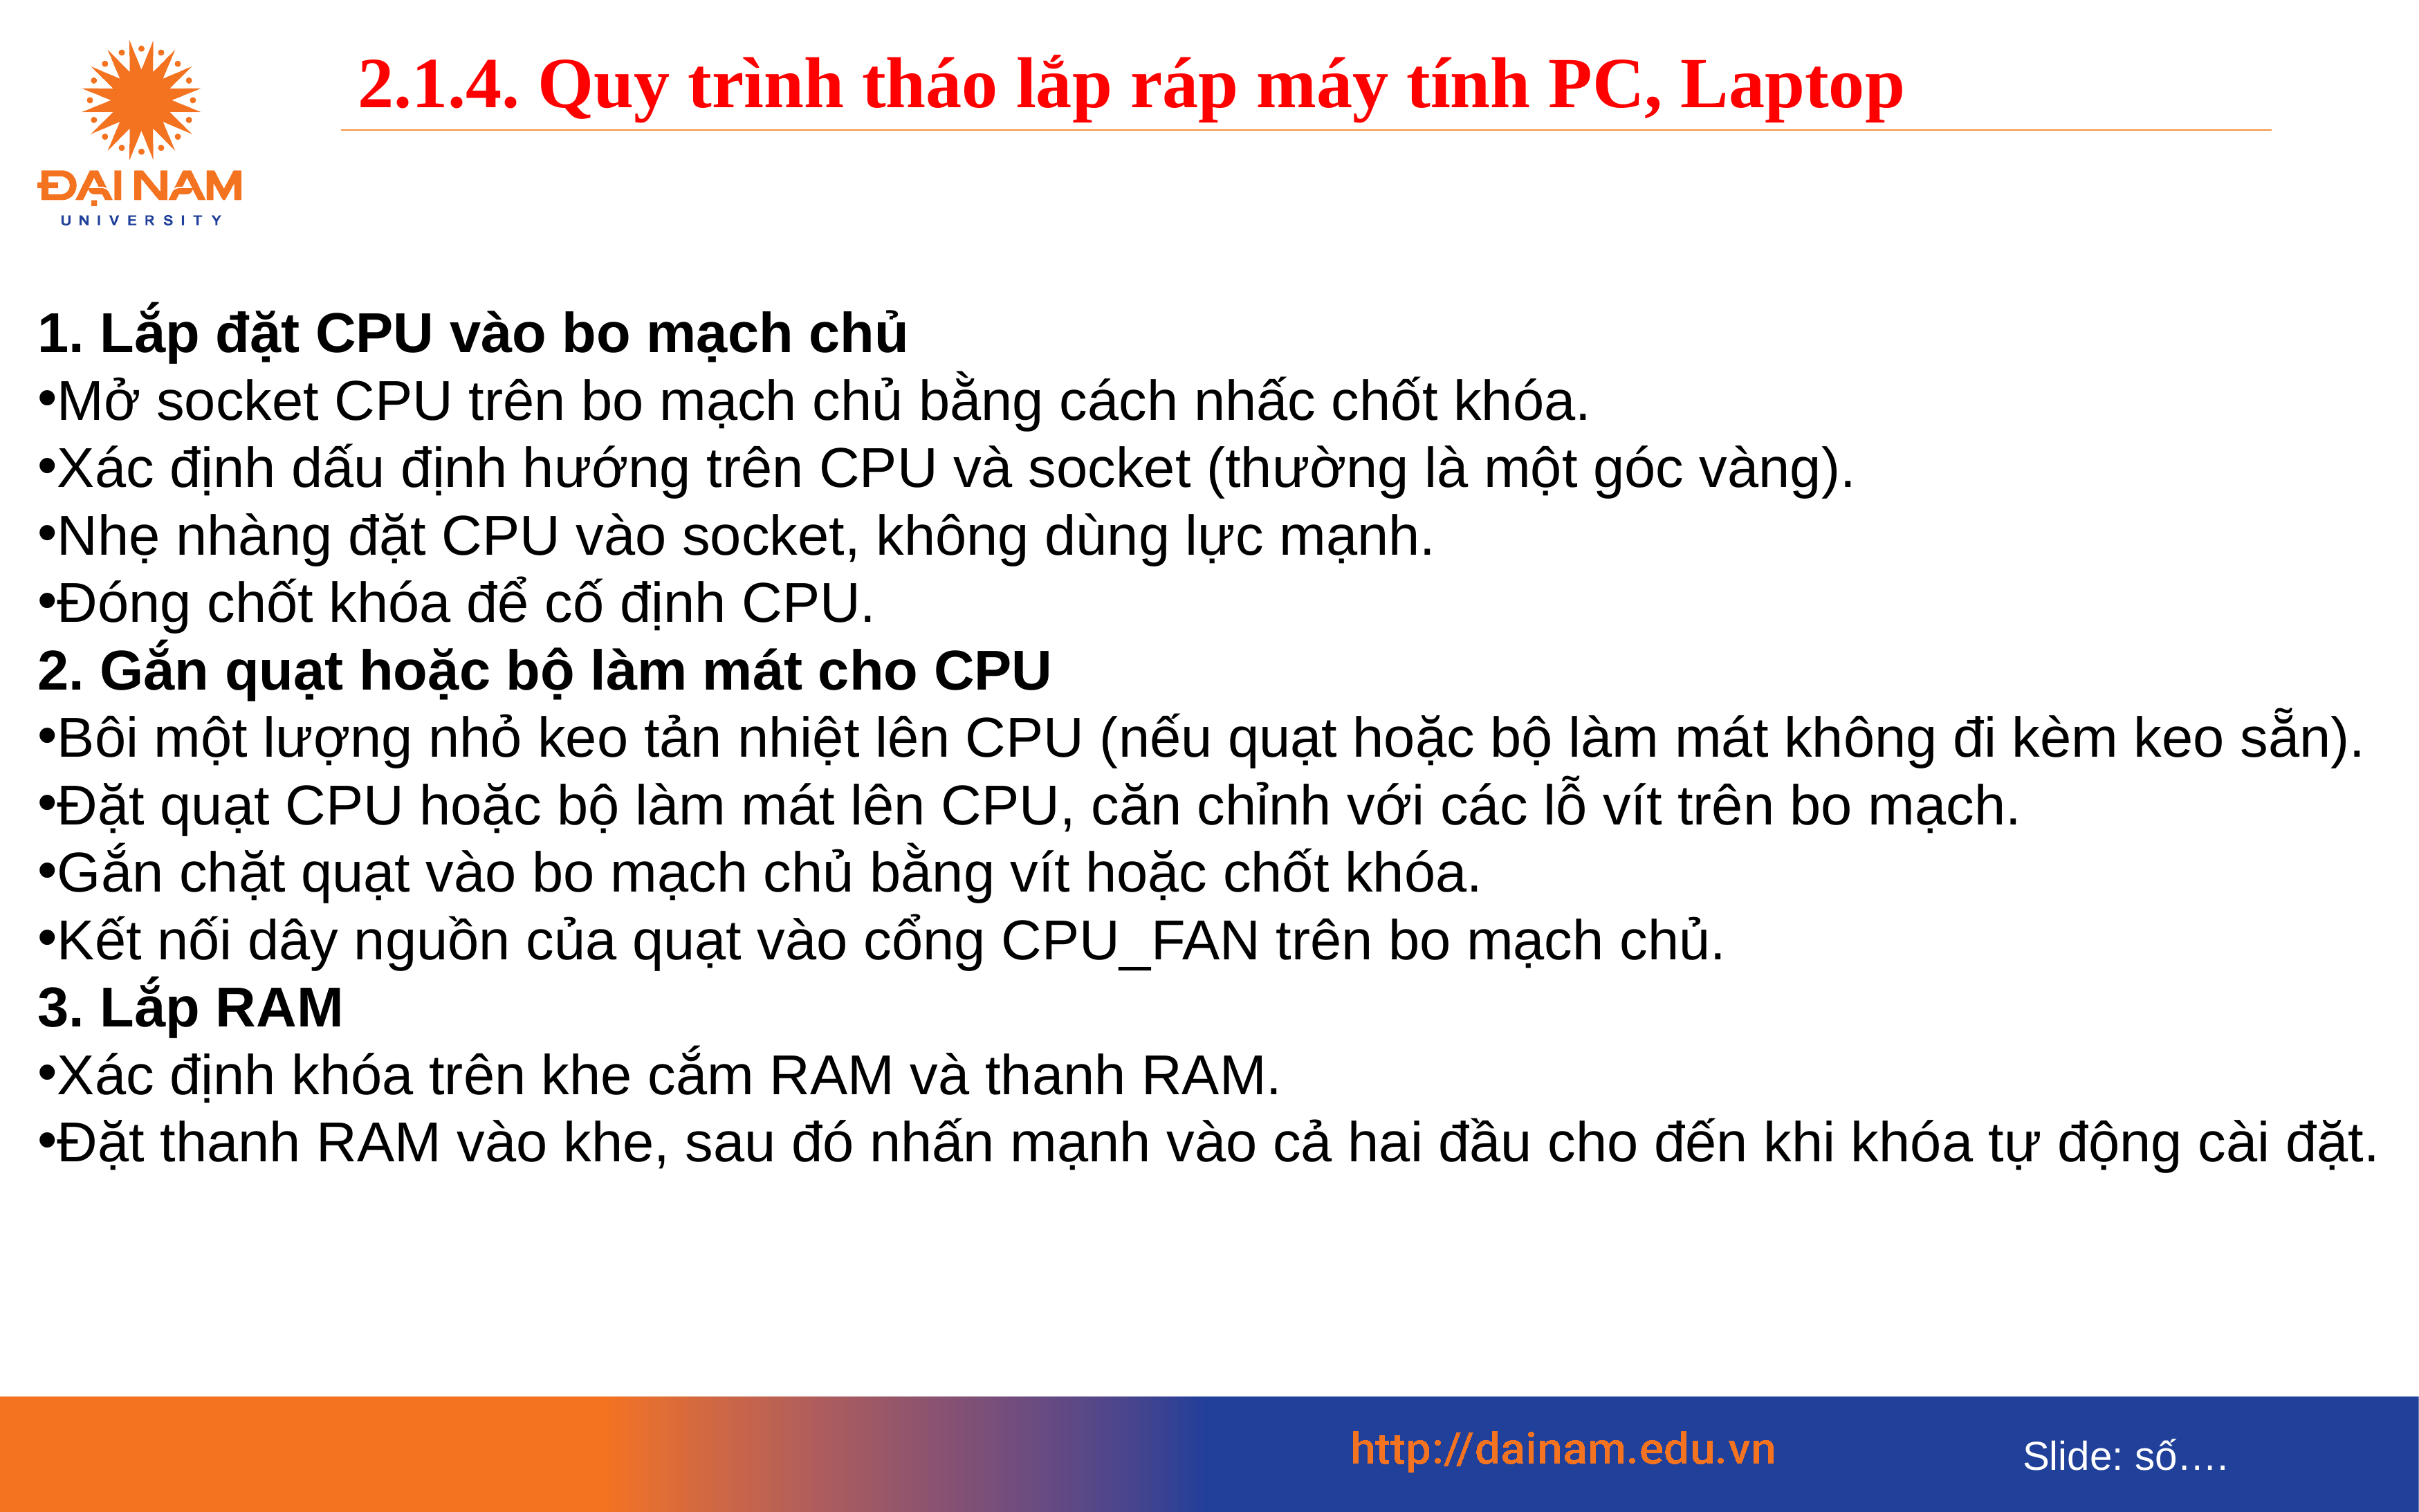

2.1.4. Quy trình tháo lắp ráp máy tính PC, Laptop
1. Lắp đặt CPU vào bo mạch chủ
Mở socket CPU trên bo mạch chủ bằng cách nhấc chốt khóa.
Xác định dấu định hướng trên CPU và socket (thường là một góc vàng).
Nhẹ nhàng đặt CPU vào socket, không dùng lực mạnh.
Đóng chốt khóa để cố định CPU.
2. Gắn quạt hoặc bộ làm mát cho CPU
Bôi một lượng nhỏ keo tản nhiệt lên CPU (nếu quạt hoặc bộ làm mát không đi kèm keo sẵn).
Đặt quạt CPU hoặc bộ làm mát lên CPU, căn chỉnh với các lỗ vít trên bo mạch.
Gắn chặt quạt vào bo mạch chủ bằng vít hoặc chốt khóa.
Kết nối dây nguồn của quạt vào cổng CPU_FAN trên bo mạch chủ.
3. Lắp RAM
Xác định khóa trên khe cắm RAM và thanh RAM.
Đặt thanh RAM vào khe, sau đó nhấn mạnh vào cả hai đầu cho đến khi khóa tự động cài đặt.